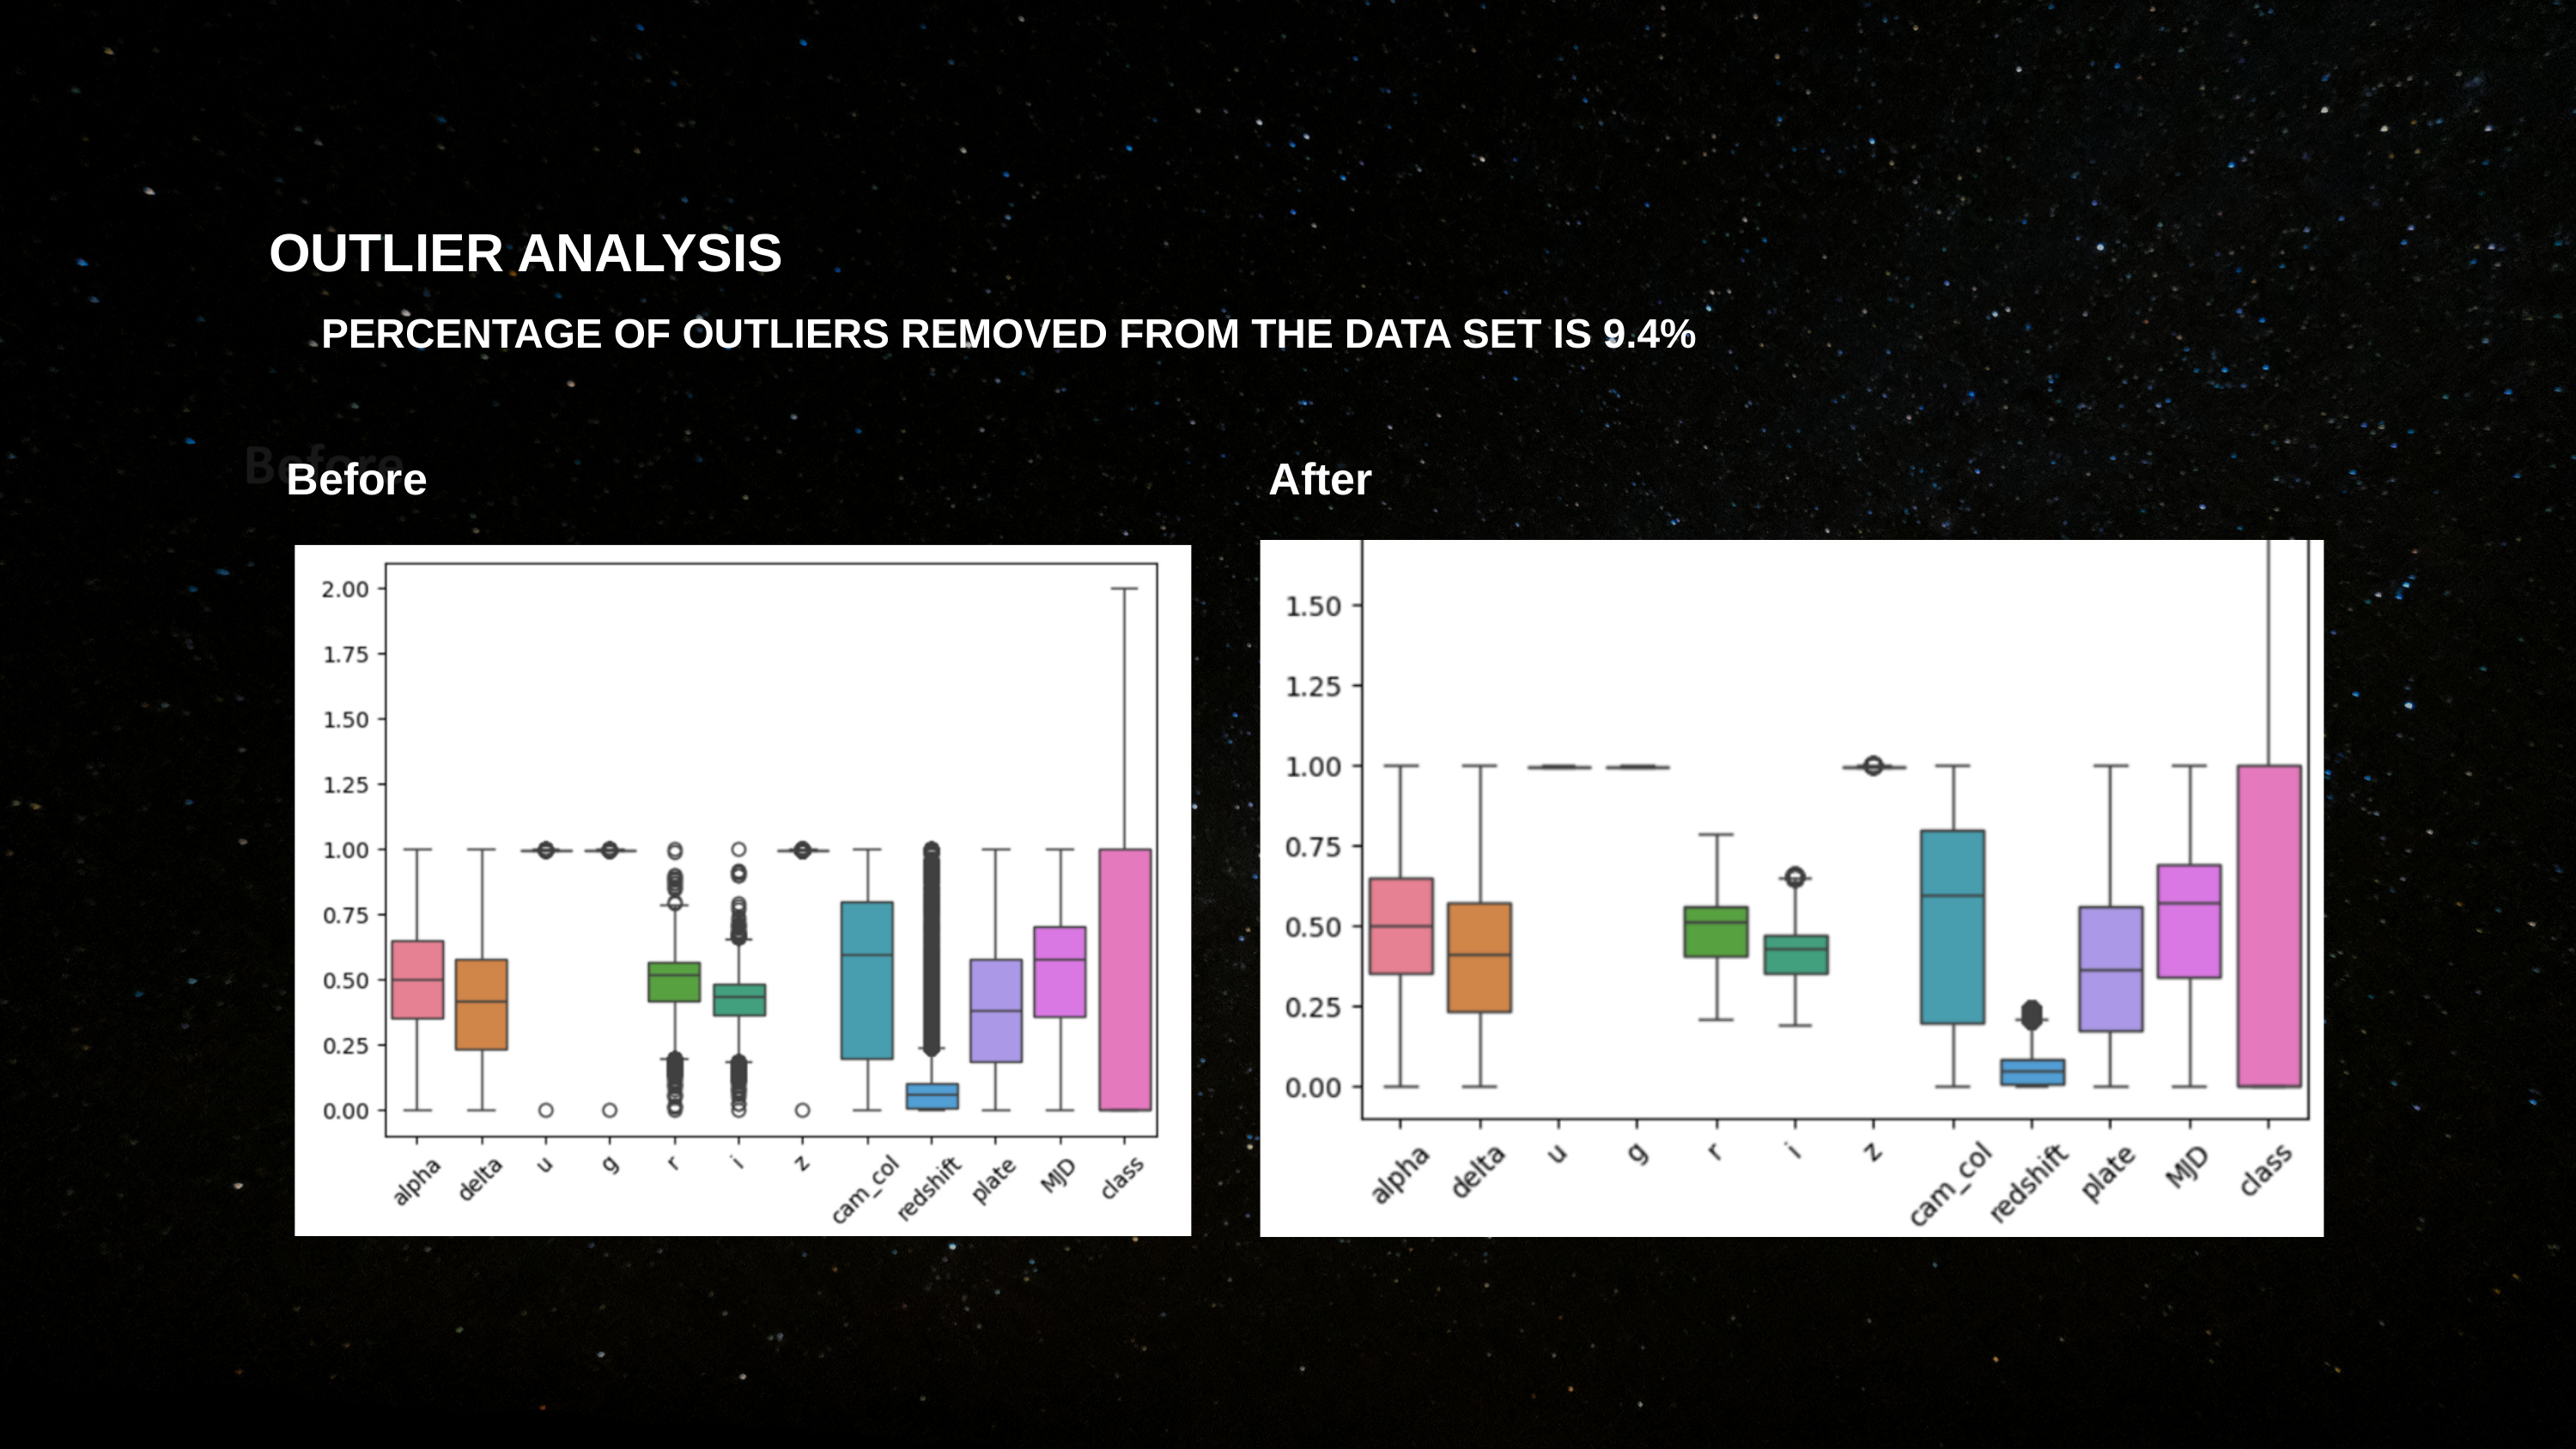

OUTLIER ANALYSIS
PERCENTAGE OF OUTLIERS REMOVED FROM THE DATA SET IS 9.4%

Before
After